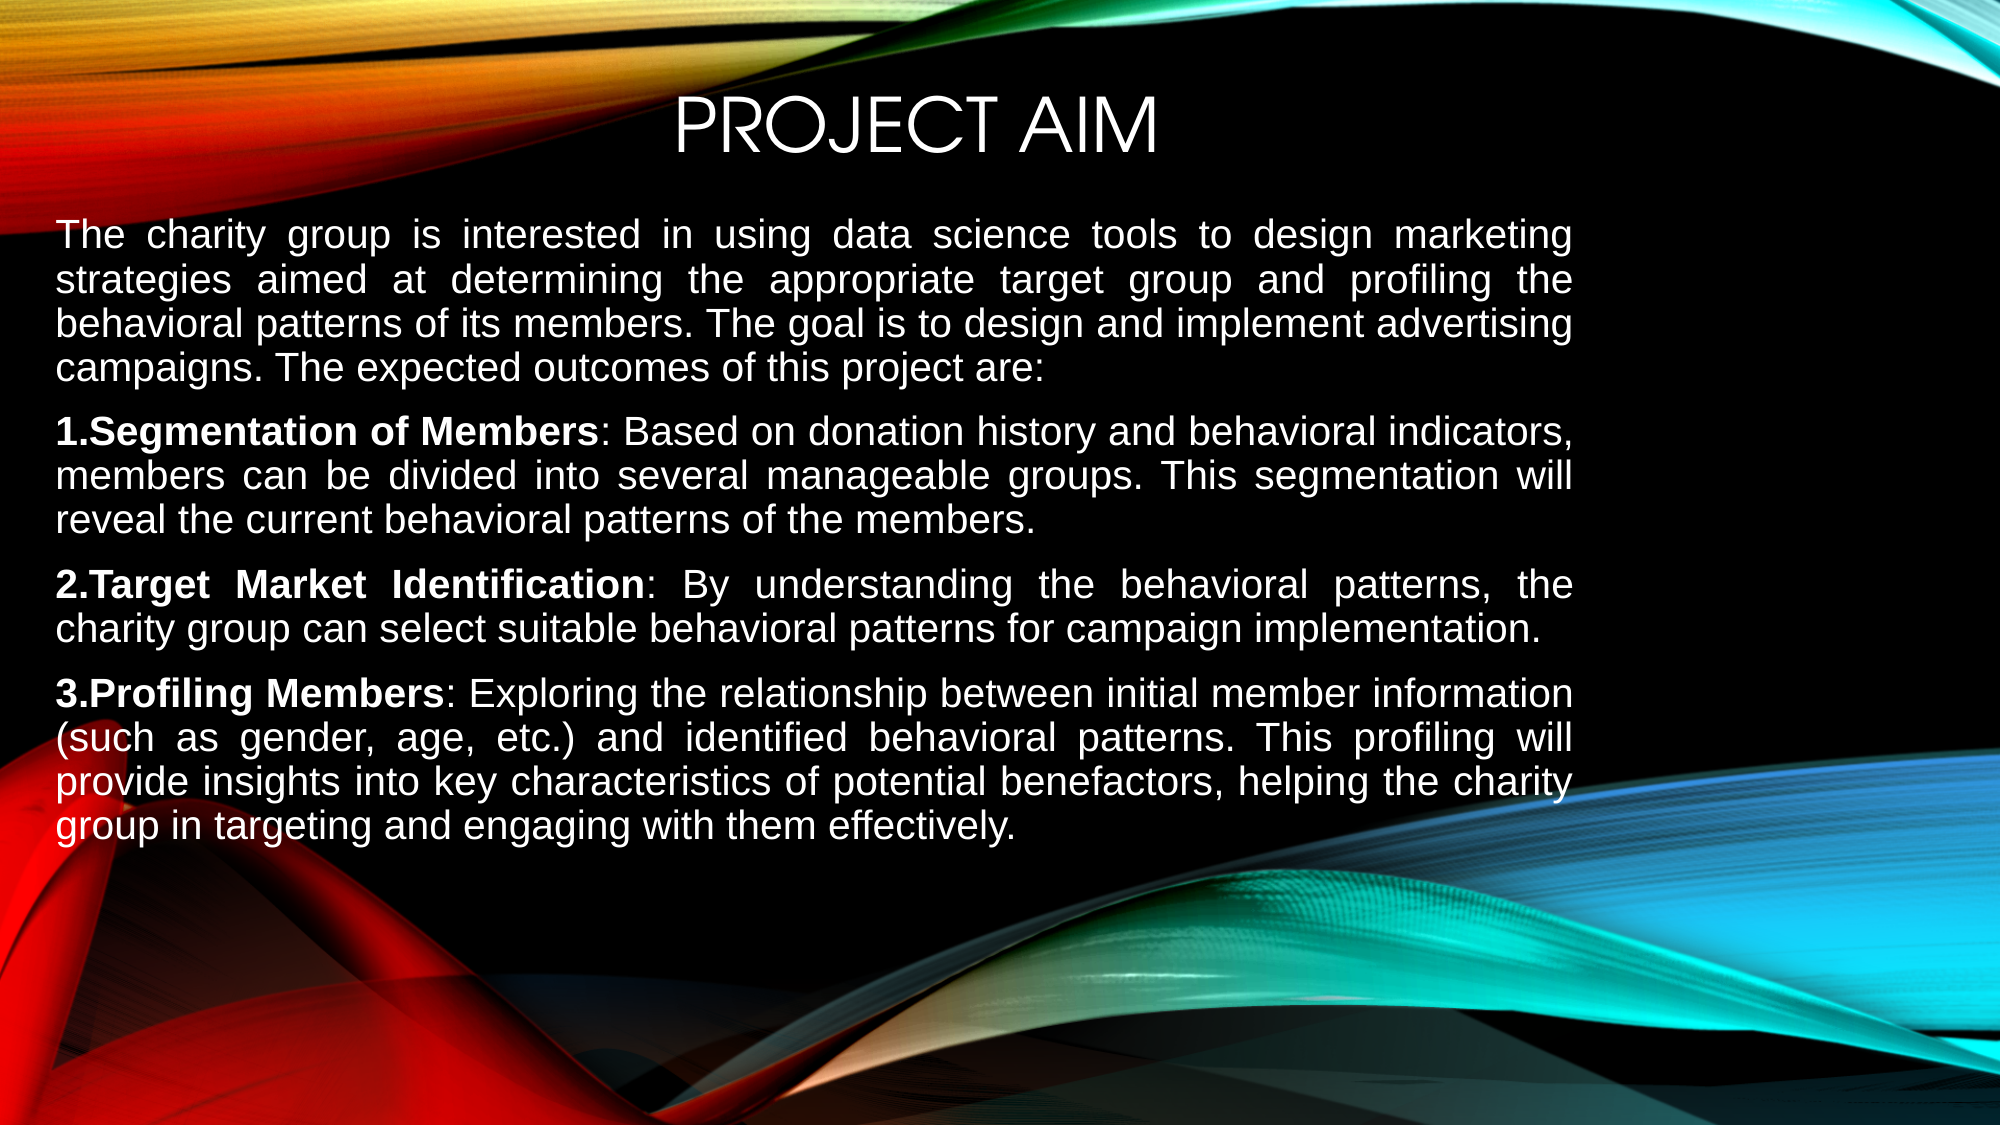

# Project aim
The charity group is interested in using data science tools to design marketing strategies aimed at determining the appropriate target group and profiling the behavioral patterns of its members. The goal is to design and implement advertising campaigns. The expected outcomes of this project are:
Segmentation of Members: Based on donation history and behavioral indicators, members can be divided into several manageable groups. This segmentation will reveal the current behavioral patterns of the members.
Target Market Identification: By understanding the behavioral patterns, the charity group can select suitable behavioral patterns for campaign implementation.
Profiling Members: Exploring the relationship between initial member information (such as gender, age, etc.) and identified behavioral patterns. This profiling will provide insights into key characteristics of potential benefactors, helping the charity group in targeting and engaging with them effectively.